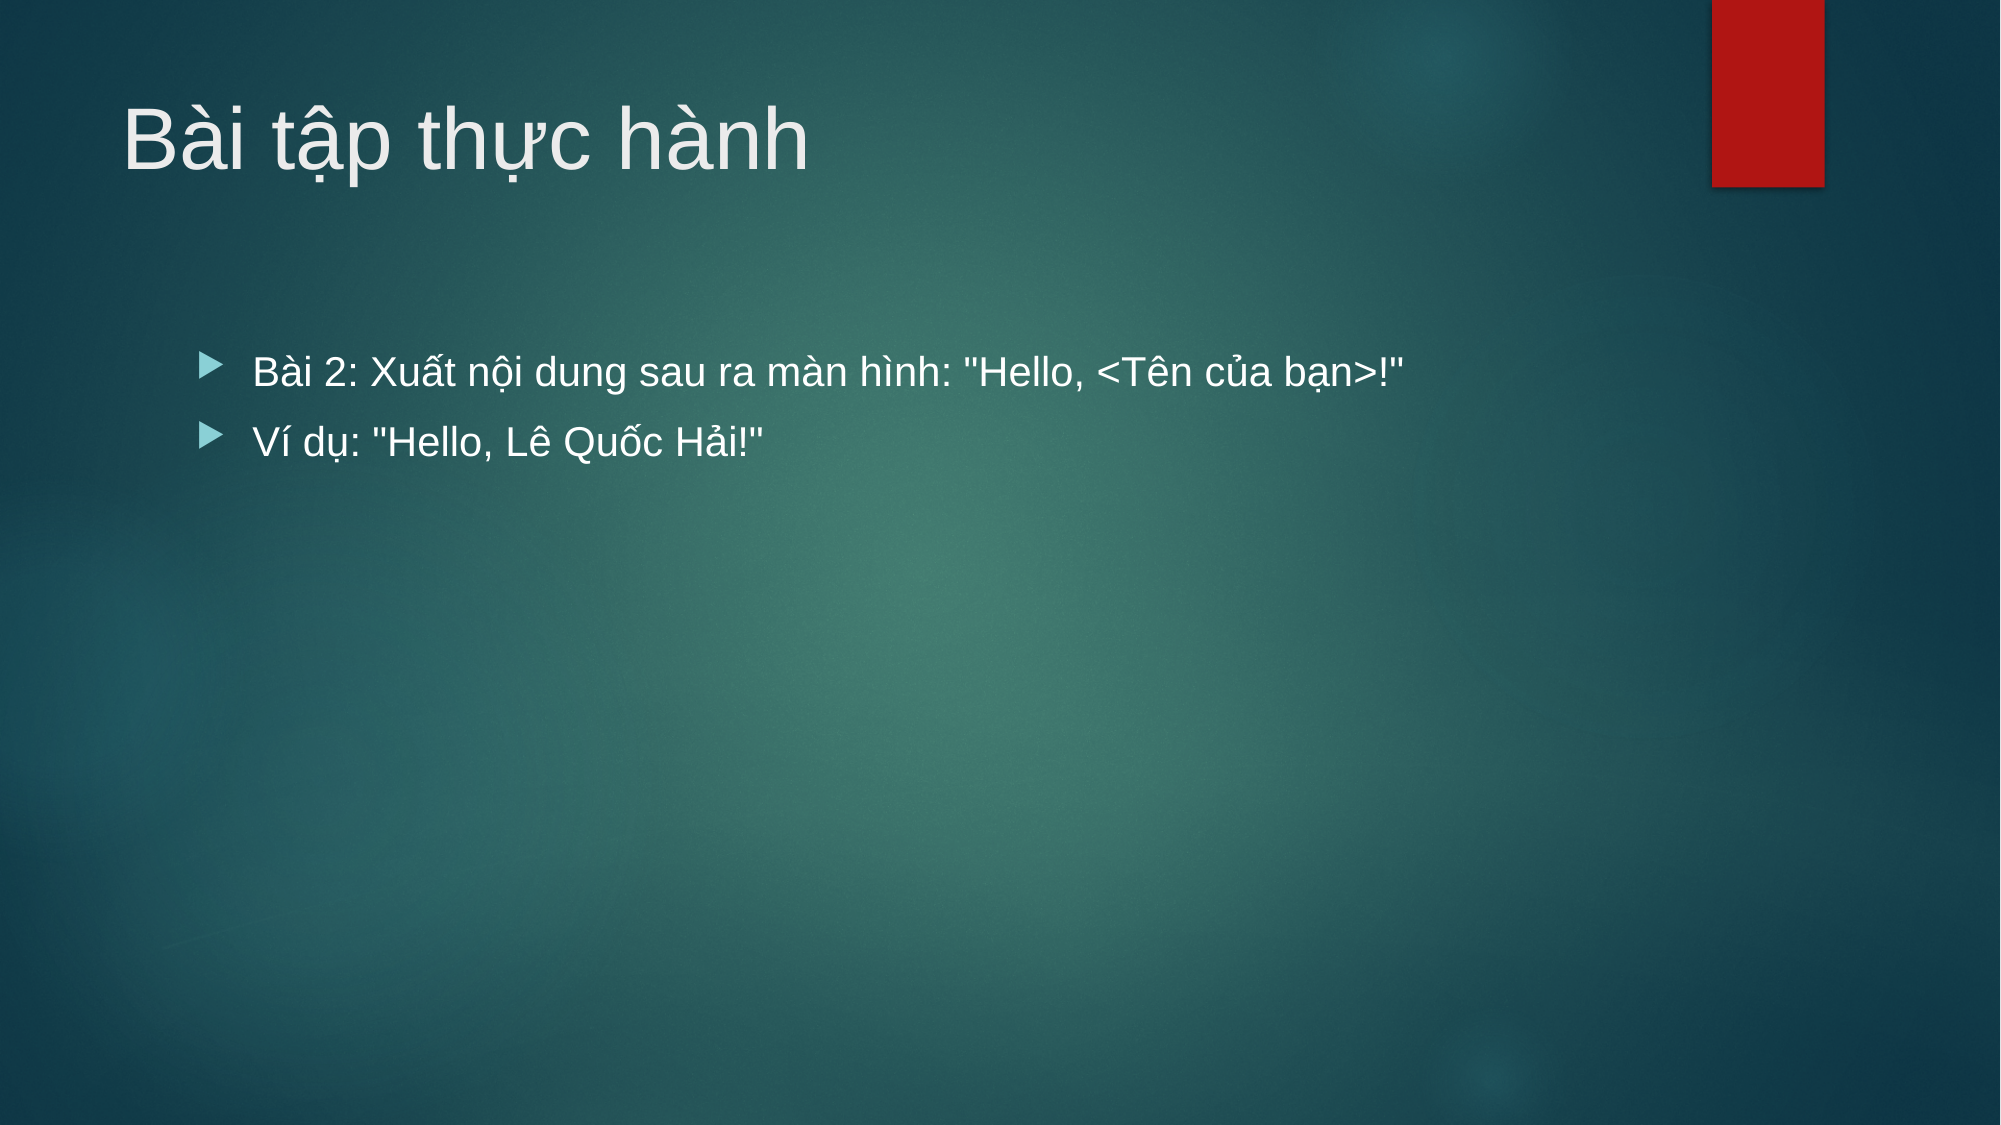

# Bài tập thực hành
Bài 2: Xuất nội dung sau ra màn hình: "Hello, <Tên của bạn>!"
Ví dụ: "Hello, Lê Quốc Hải!"